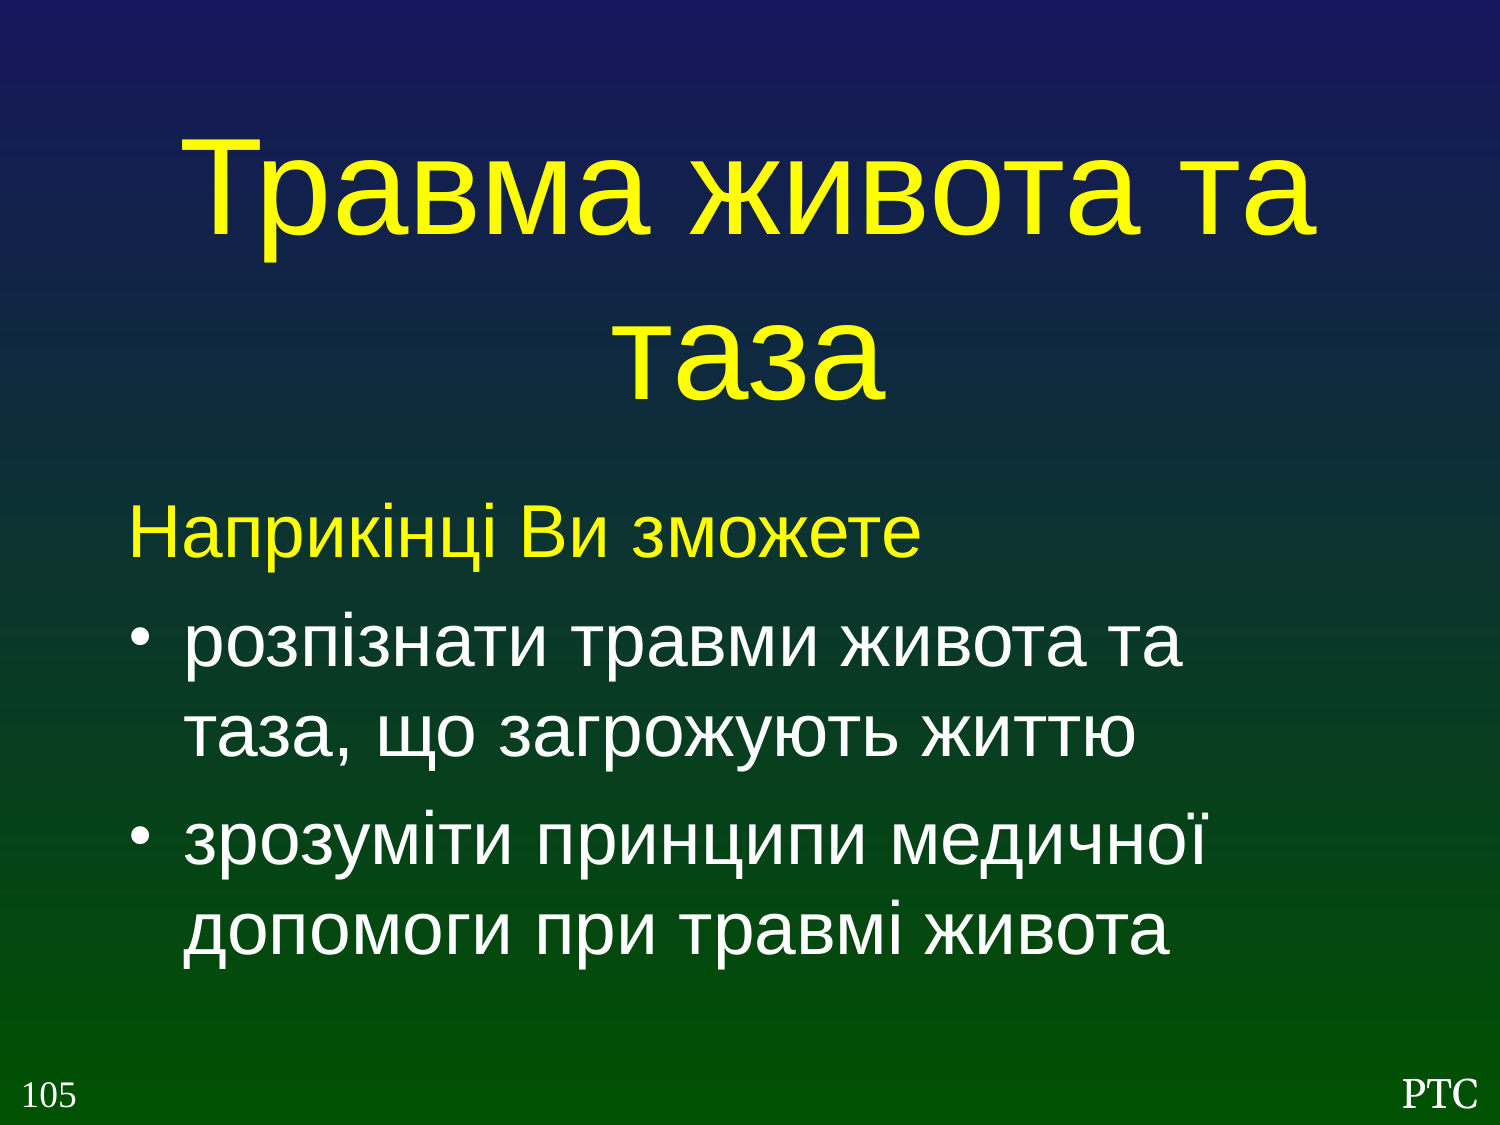

Травма живота та таза
Наприкінці Ви зможете
розпізнати травми живота та таза, що загрожують життю
зрозуміти принципи медичної допомоги при травмі живота

105